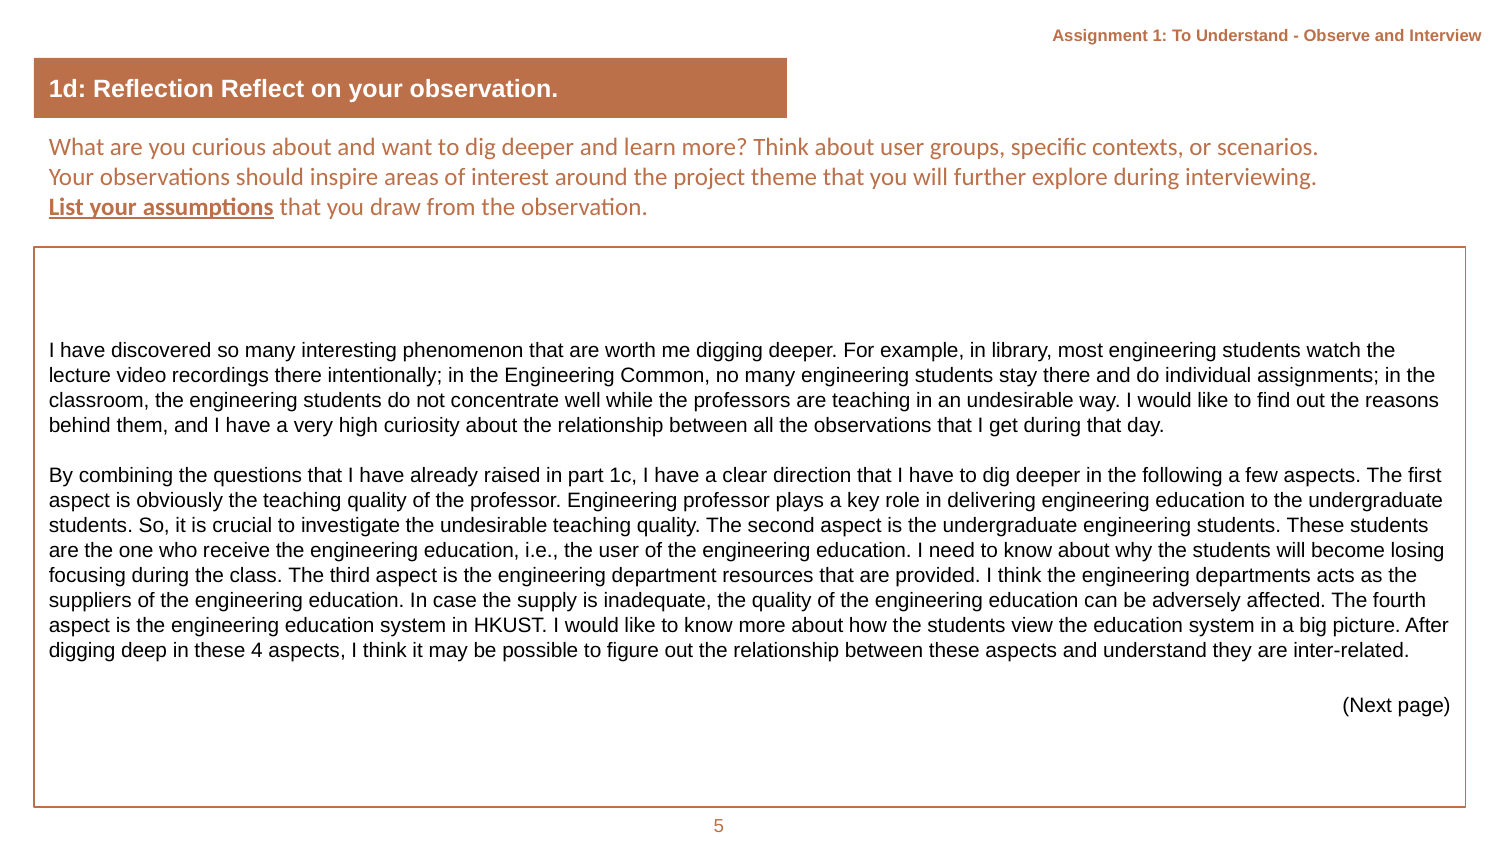

Assignment 1: To Understand - Observe and Interview

1d: Reflection Reflect on your observation.
What are you curious about and want to dig deeper and learn more? Think about user groups, specific contexts, or scenarios. Your observations should inspire areas of interest around the project theme that you will further explore during interviewing. List your assumptions that you draw from the observation.
I have discovered so many interesting phenomenon that are worth me digging deeper. For example, in library, most engineering students watch the lecture video recordings there intentionally; in the Engineering Common, no many engineering students stay there and do individual assignments; in the classroom, the engineering students do not concentrate well while the professors are teaching in an undesirable way. I would like to find out the reasons behind them, and I have a very high curiosity about the relationship between all the observations that I get during that day.

By combining the questions that I have already raised in part 1c, I have a clear direction that I have to dig deeper in the following a few aspects. The first aspect is obviously the teaching quality of the professor. Engineering professor plays a key role in delivering engineering education to the undergraduate students. So, it is crucial to investigate the undesirable teaching quality. The second aspect is the undergraduate engineering students. These students are the one who receive the engineering education, i.e., the user of the engineering education. I need to know about why the students will become losing focusing during the class. The third aspect is the engineering department resources that are provided. I think the engineering departments acts as the suppliers of the engineering education. In case the supply is inadequate, the quality of the engineering education can be adversely affected. The fourth aspect is the engineering education system in HKUST. I would like to know more about how the students view the education system in a big picture. After digging deep in these 4 aspects, I think it may be possible to figure out the relationship between these aspects and understand they are inter-related.

(Next page)
5